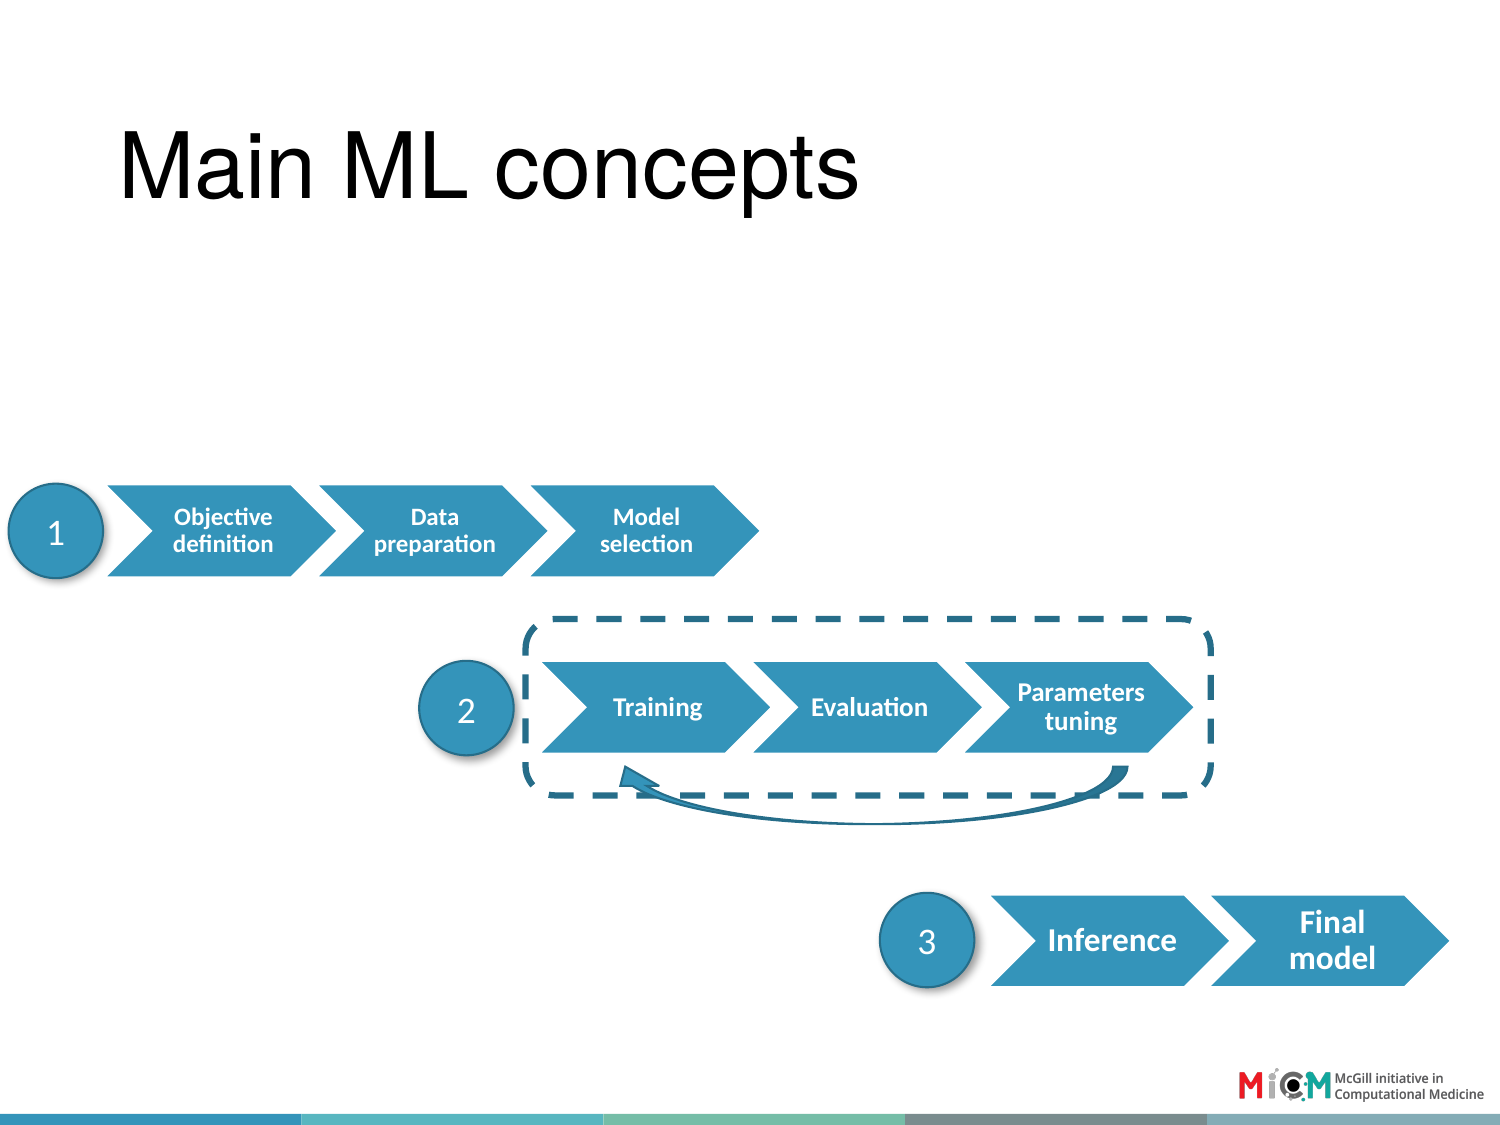

# Main ML concepts
Objective definition
Data preparation
Model selection
1

Training
Evaluation
Parameters tuning
2

3
Inference
Final model